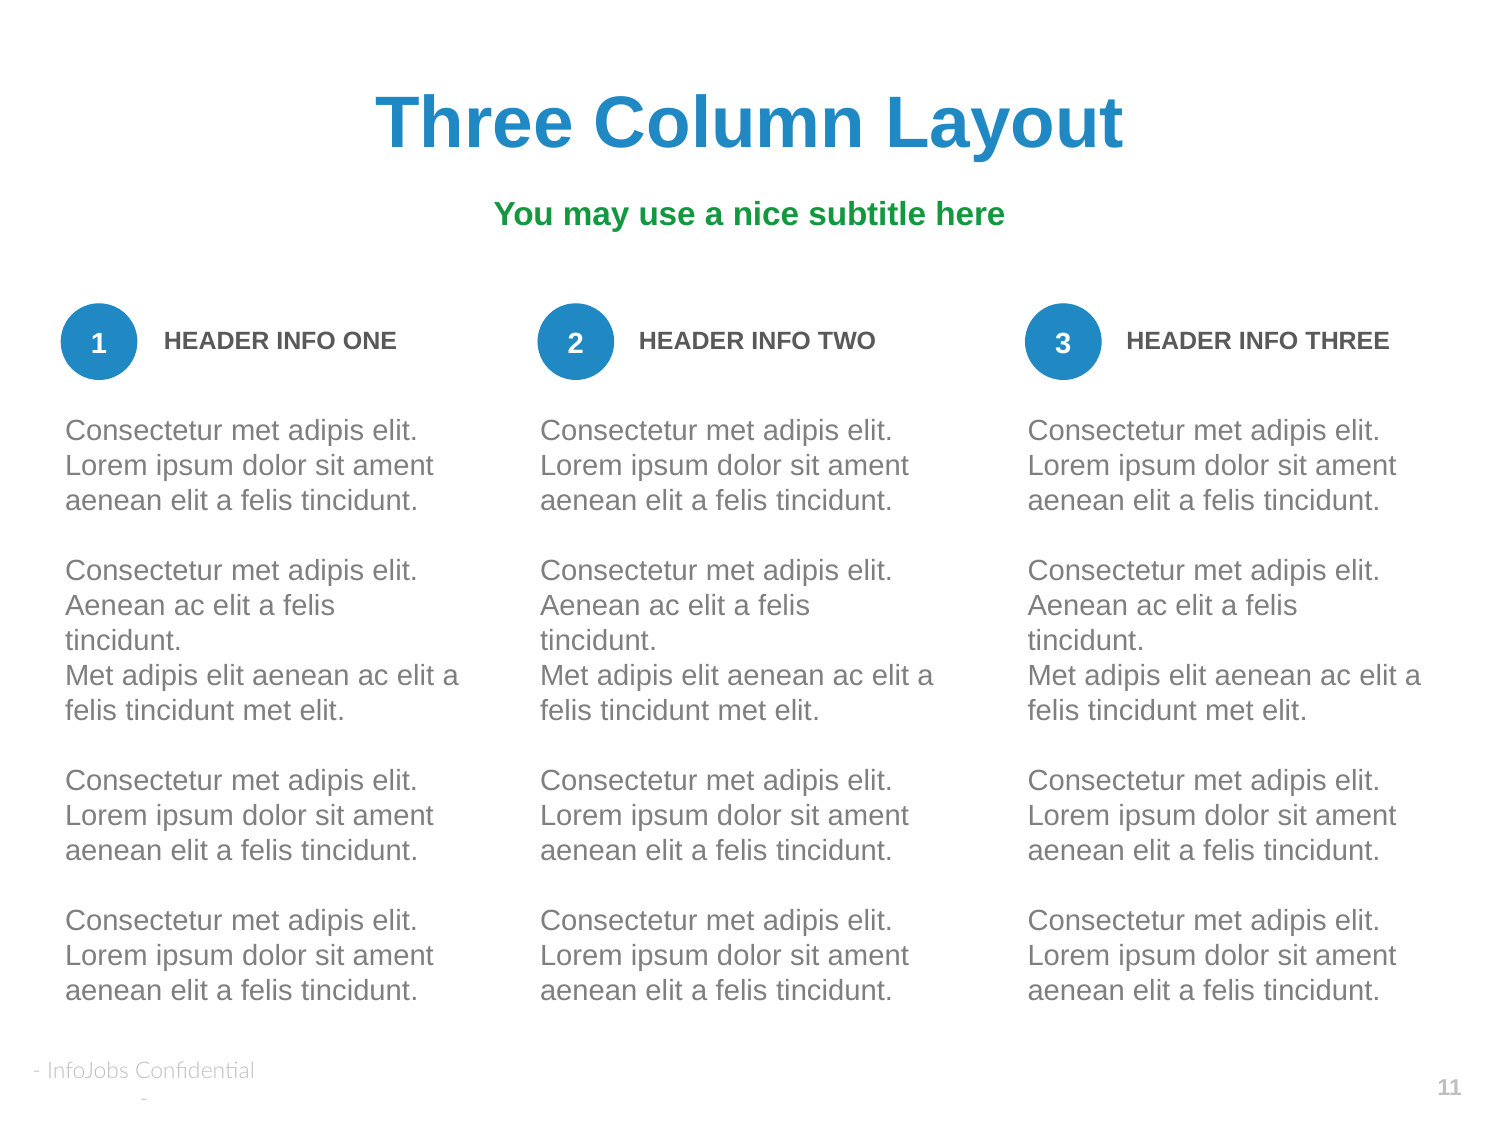

# Three Column Layout
You may use a nice subtitle here
HEADER INFO ONE
HEADER INFO TWO
HEADER INFO THREE
1
2
3
Consectetur met adipis elit. Lorem ipsum dolor sit ament aenean elit a felis tincidunt.

Consectetur met adipis elit. Aenean ac elit a felis tincidunt.
Met adipis elit aenean ac elit a felis tincidunt met elit.

Consectetur met adipis elit. Lorem ipsum dolor sit ament aenean elit a felis tincidunt.

Consectetur met adipis elit. Lorem ipsum dolor sit ament aenean elit a felis tincidunt.

Consectetur met adipis elit. Lorem ipsum dolor sit ament aenean elit a felis tincidunt.

Consectetur met adipis elit. Aenean ac elit a felis tincidunt.
Met adipis elit aenean ac elit a felis tincidunt met elit.

Consectetur met adipis elit. Lorem ipsum dolor sit ament aenean elit a felis tincidunt.

Consectetur met adipis elit. Lorem ipsum dolor sit ament aenean elit a felis tincidunt.

Consectetur met adipis elit. Lorem ipsum dolor sit ament aenean elit a felis tincidunt.

Consectetur met adipis elit. Aenean ac elit a felis tincidunt.
Met adipis elit aenean ac elit a felis tincidunt met elit.

Consectetur met adipis elit. Lorem ipsum dolor sit ament aenean elit a felis tincidunt.

Consectetur met adipis elit. Lorem ipsum dolor sit ament aenean elit a felis tincidunt.

11